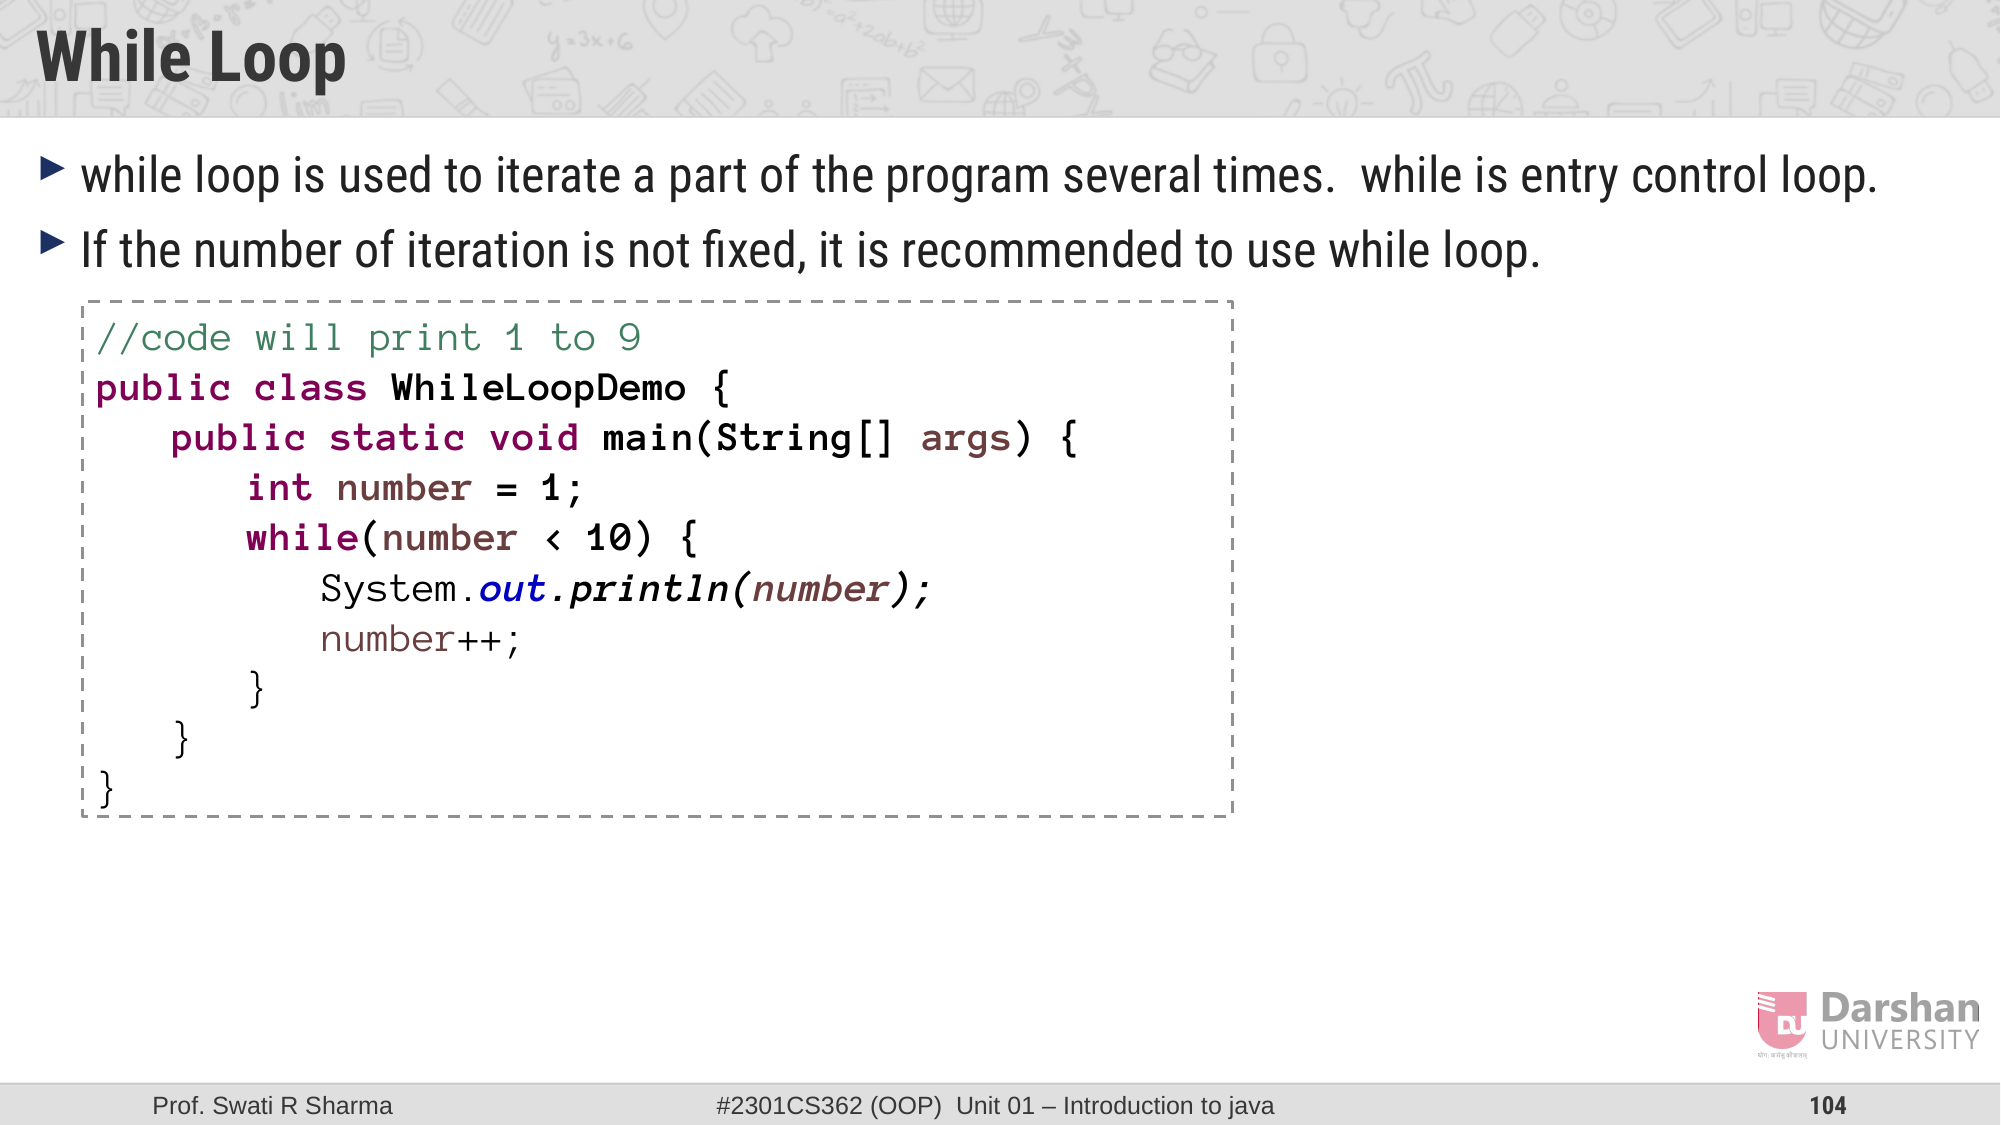

# While Loop
while loop is used to iterate a part of the program several times.  while is entry control loop.
If the number of iteration is not fixed, it is recommended to use while loop.

//code will print 1 to 9
public class WhileLoopDemo {
public static void main(String[] args) {
int number = 1;
while(number < 10) {
System.out.println(number);
number++;
}
}
}